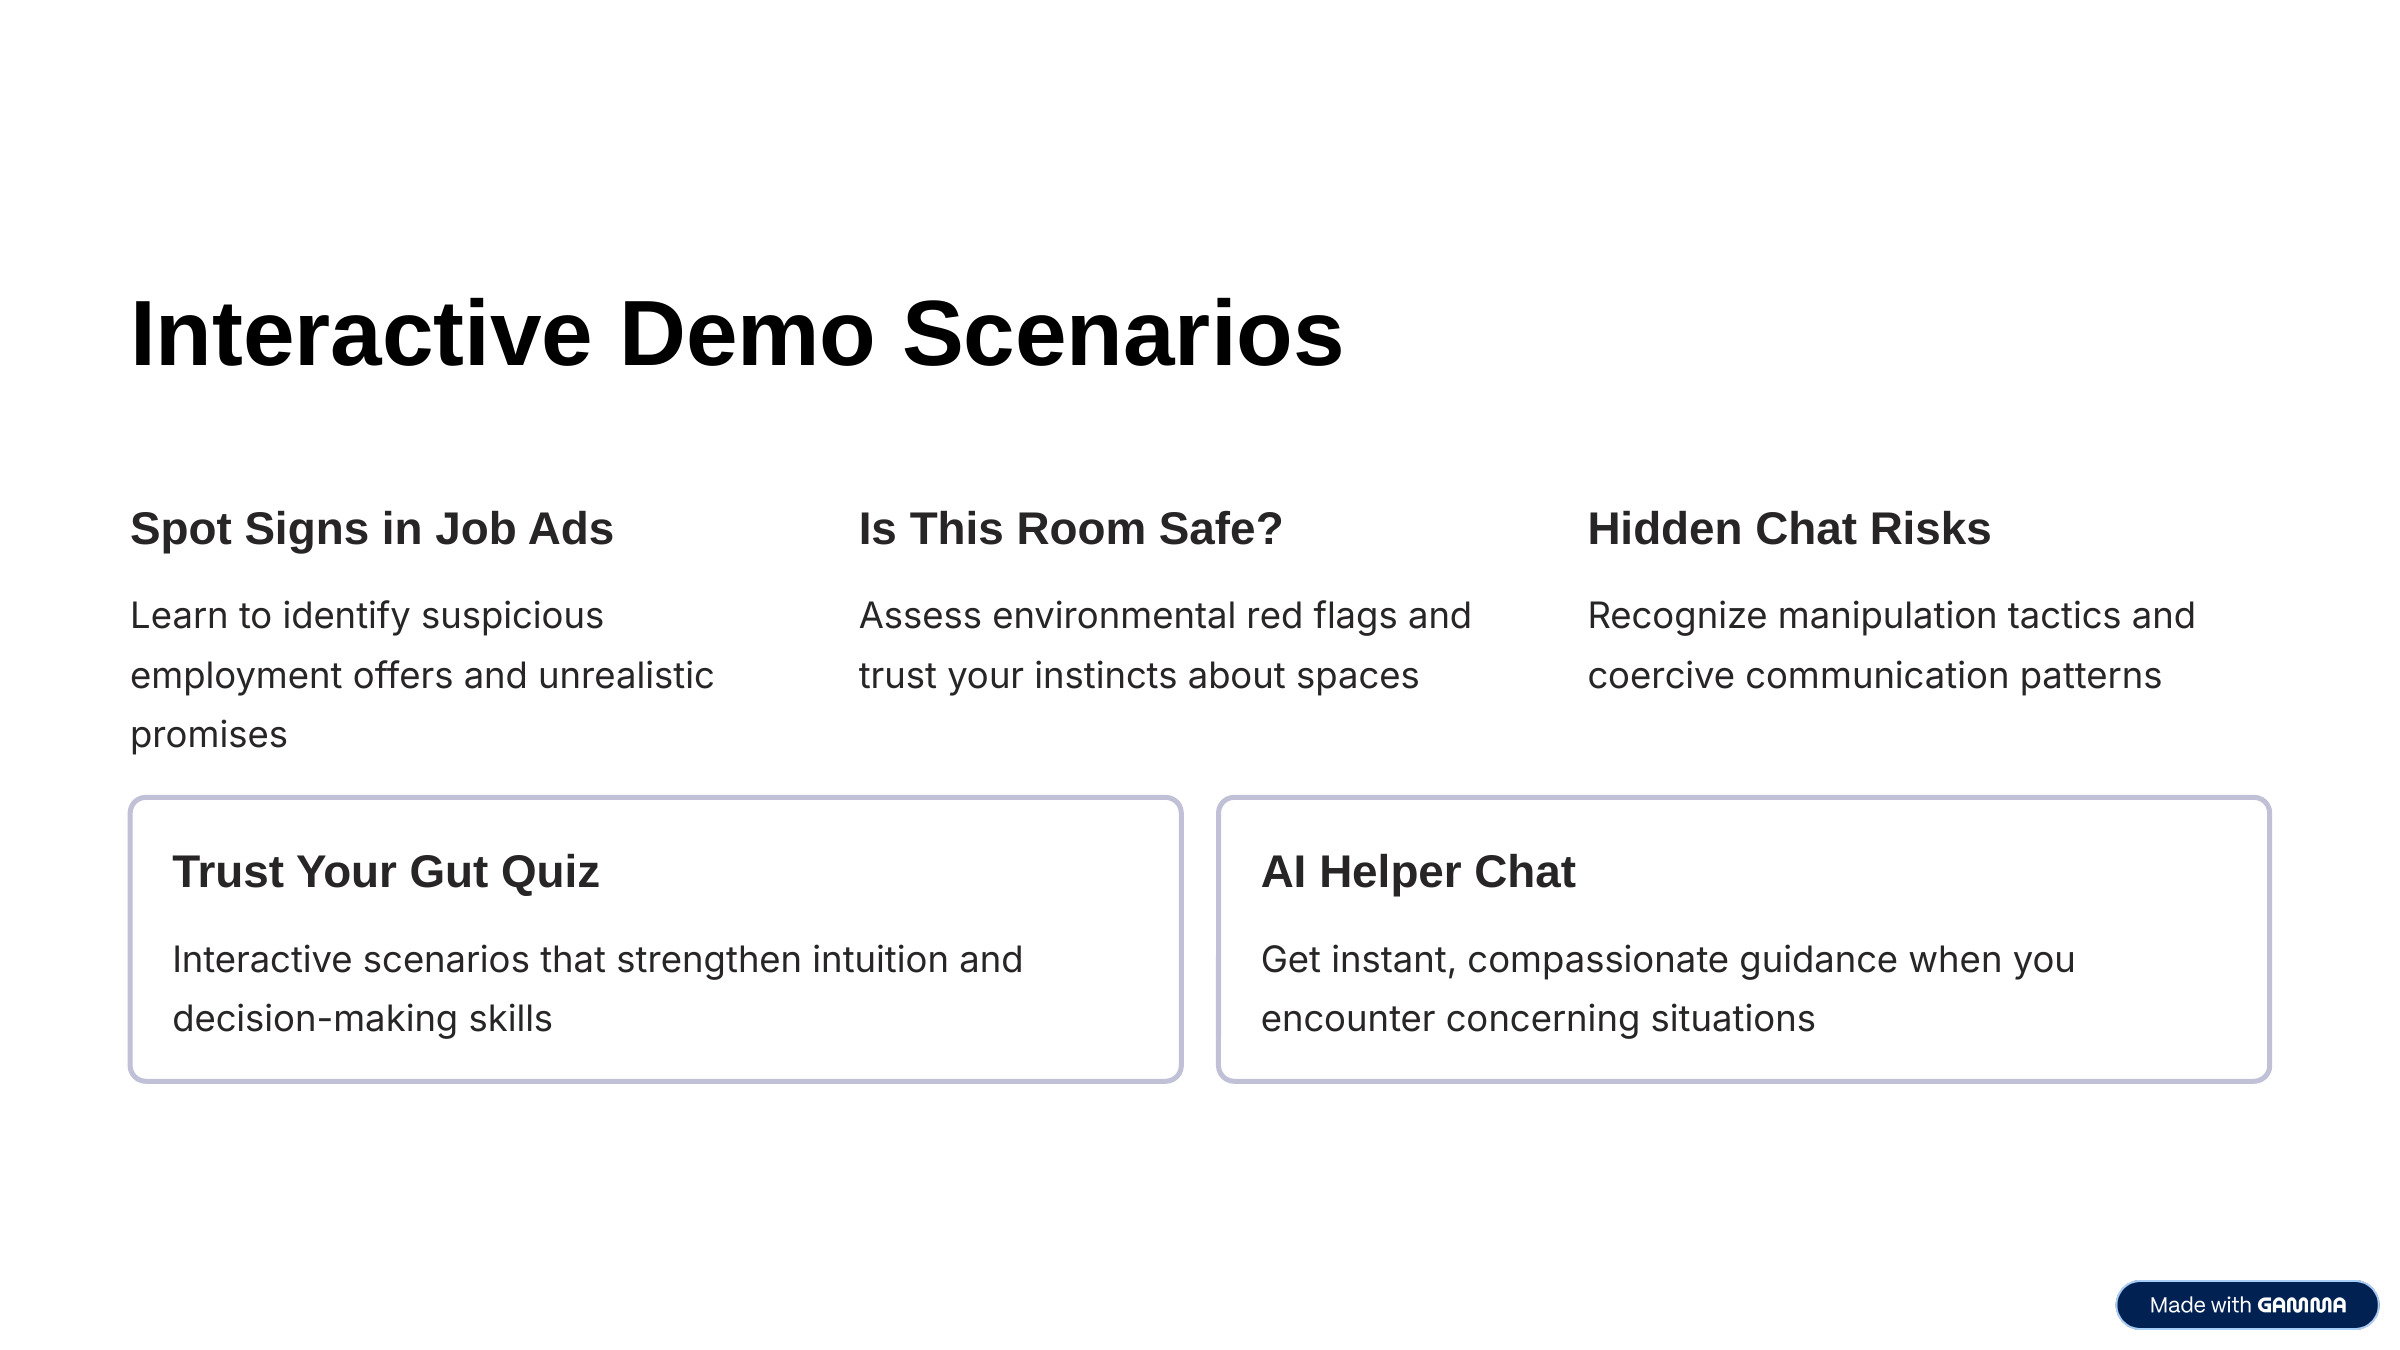

Interactive Demo Scenarios
Spot Signs in Job Ads
Is This Room Safe?
Hidden Chat Risks
Learn to identify suspicious employment offers and unrealistic promises
Assess environmental red flags and trust your instincts about spaces
Recognize manipulation tactics and coercive communication patterns

Trust Your Gut Quiz
AI Helper Chat
Interactive scenarios that strengthen intuition and decision-making skills
Get instant, compassionate guidance when you encounter concerning situations